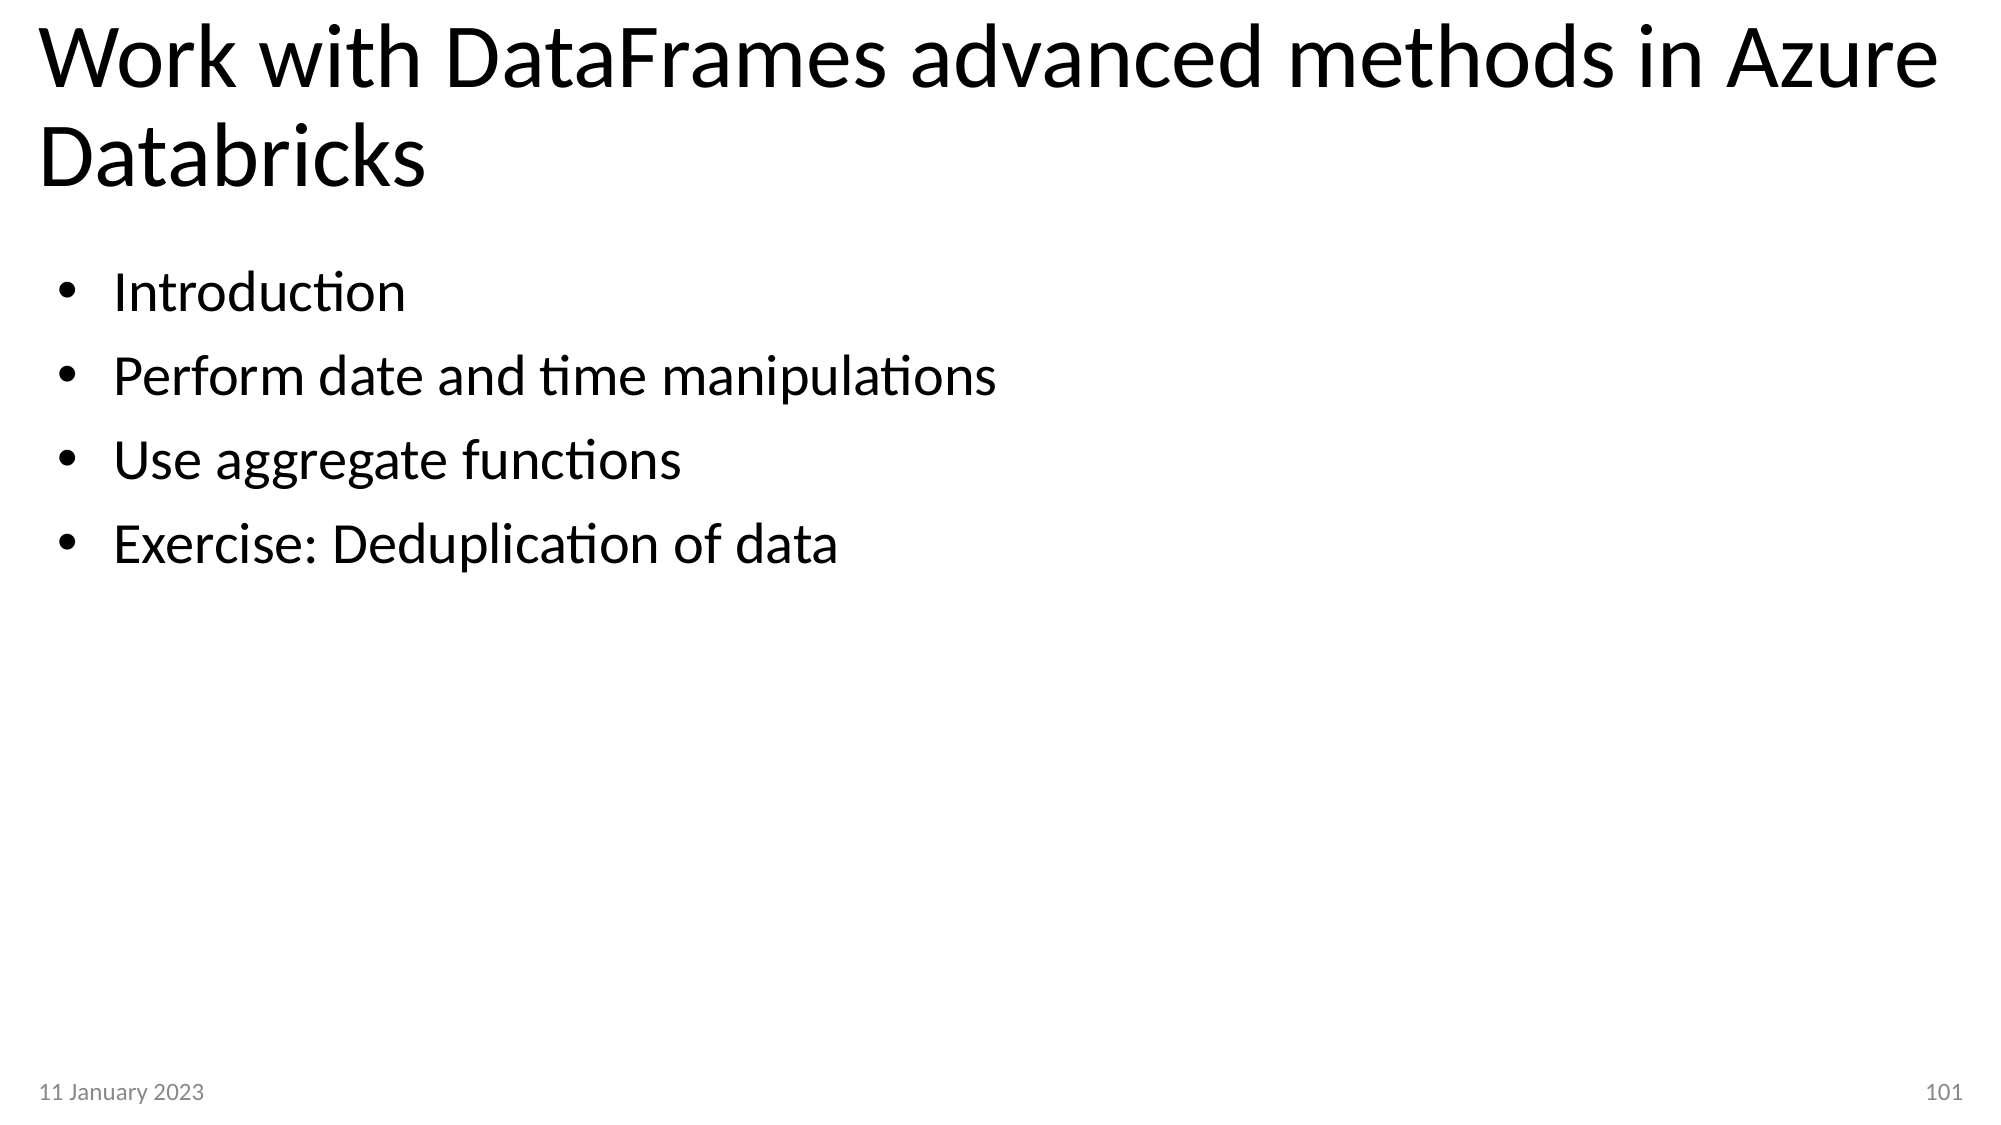

# Work with DataFrames advanced methods in Azure Databricks
Introduction
Perform date and time manipulations
Use aggregate functions
Exercise: Deduplication of data

11 January 2023
101